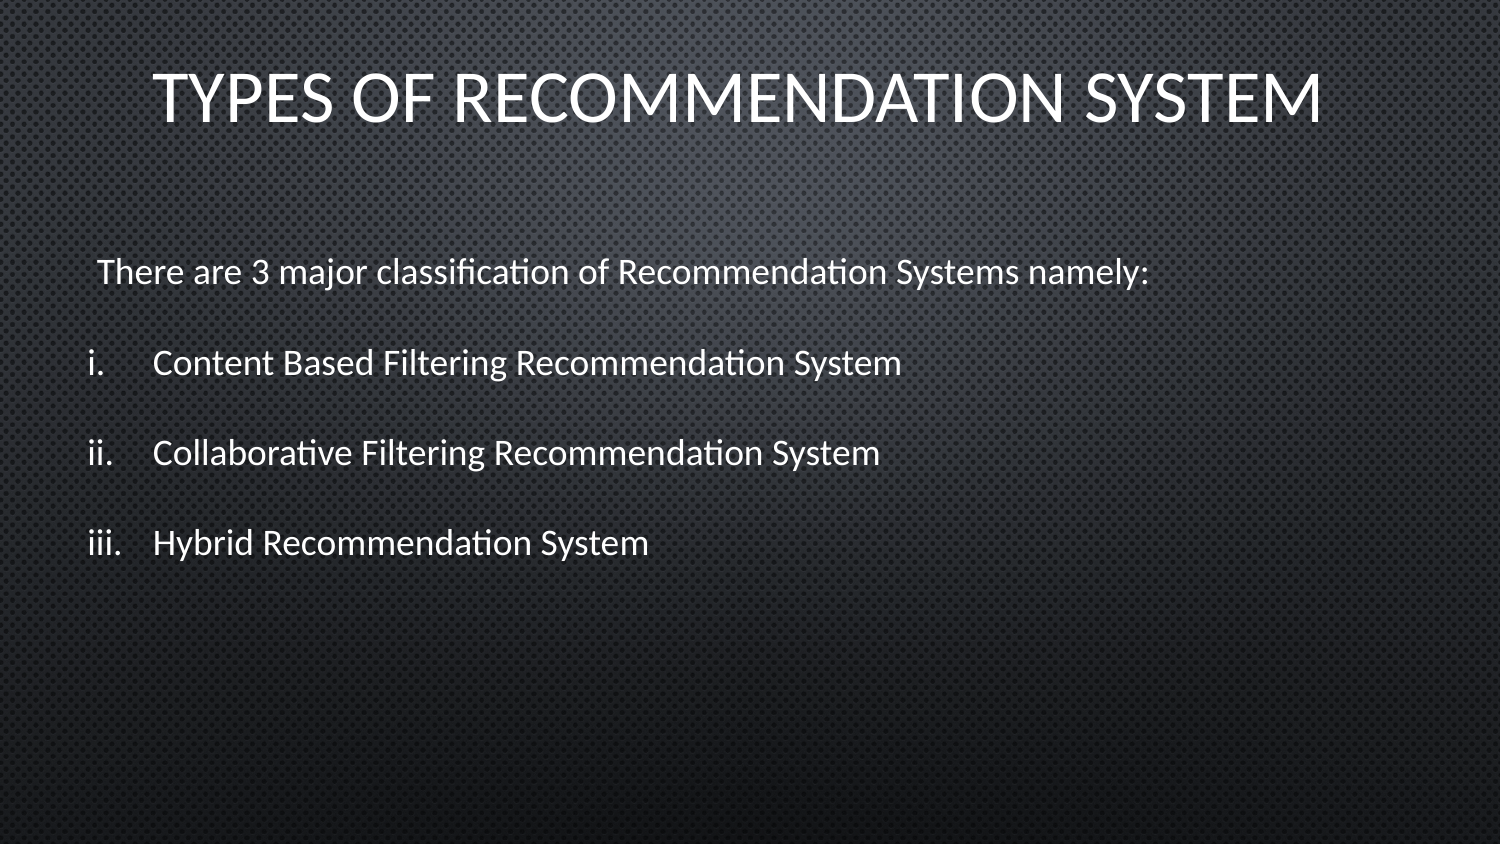

# Types of Recommendation System

 There are 3 major classification of Recommendation Systems namely:

Content Based Filtering Recommendation System

Collaborative Filtering Recommendation System

Hybrid Recommendation System